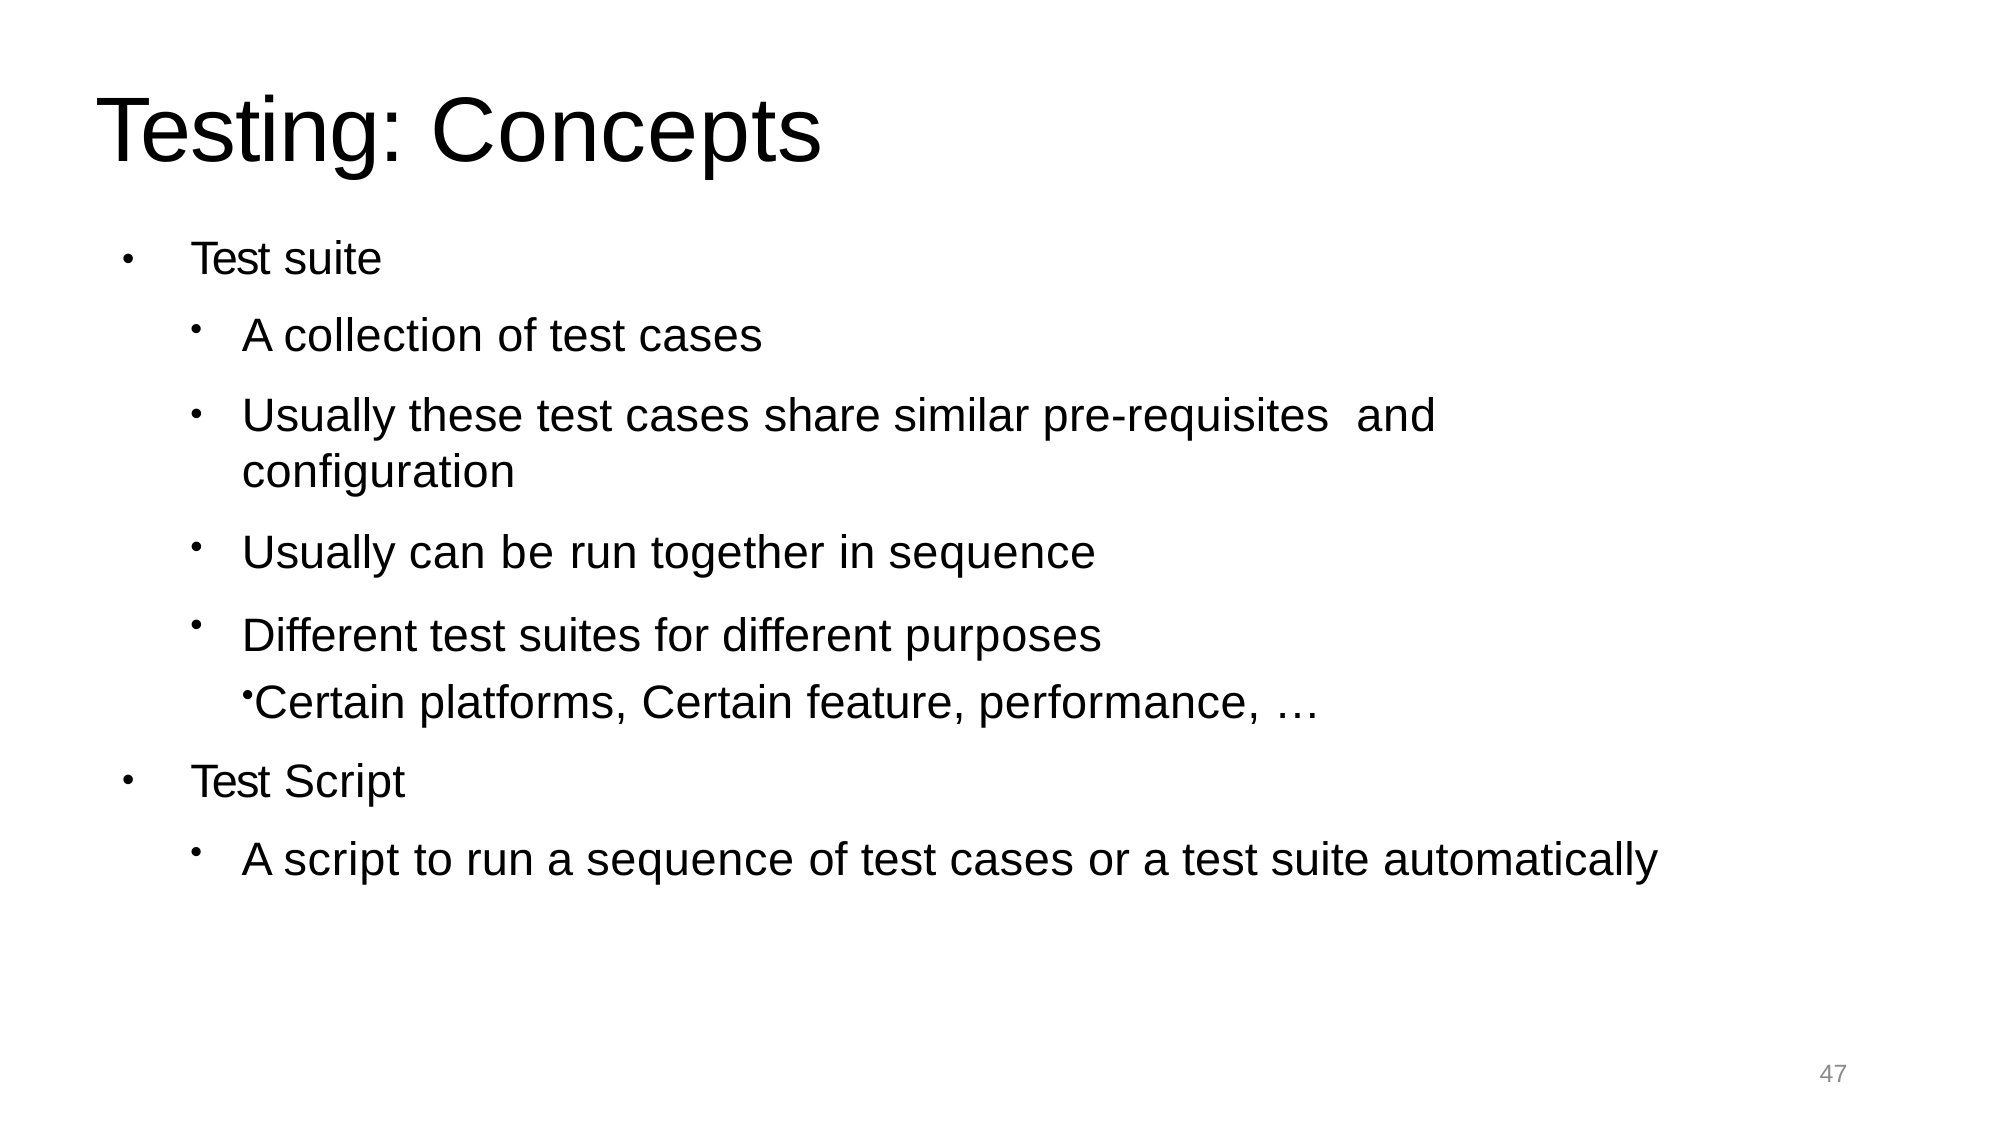

# Testing: Concepts
Test suite
•
A collection of test cases
Usually these test cases share similar pre-requisites  and configuration
Usually can be run together in sequence
Different test suites for different purposes
•
•
•
Certain platforms, Certain feature, performance, …
Test Script
•
A script to run a sequence of test cases or a test suite automatically
47